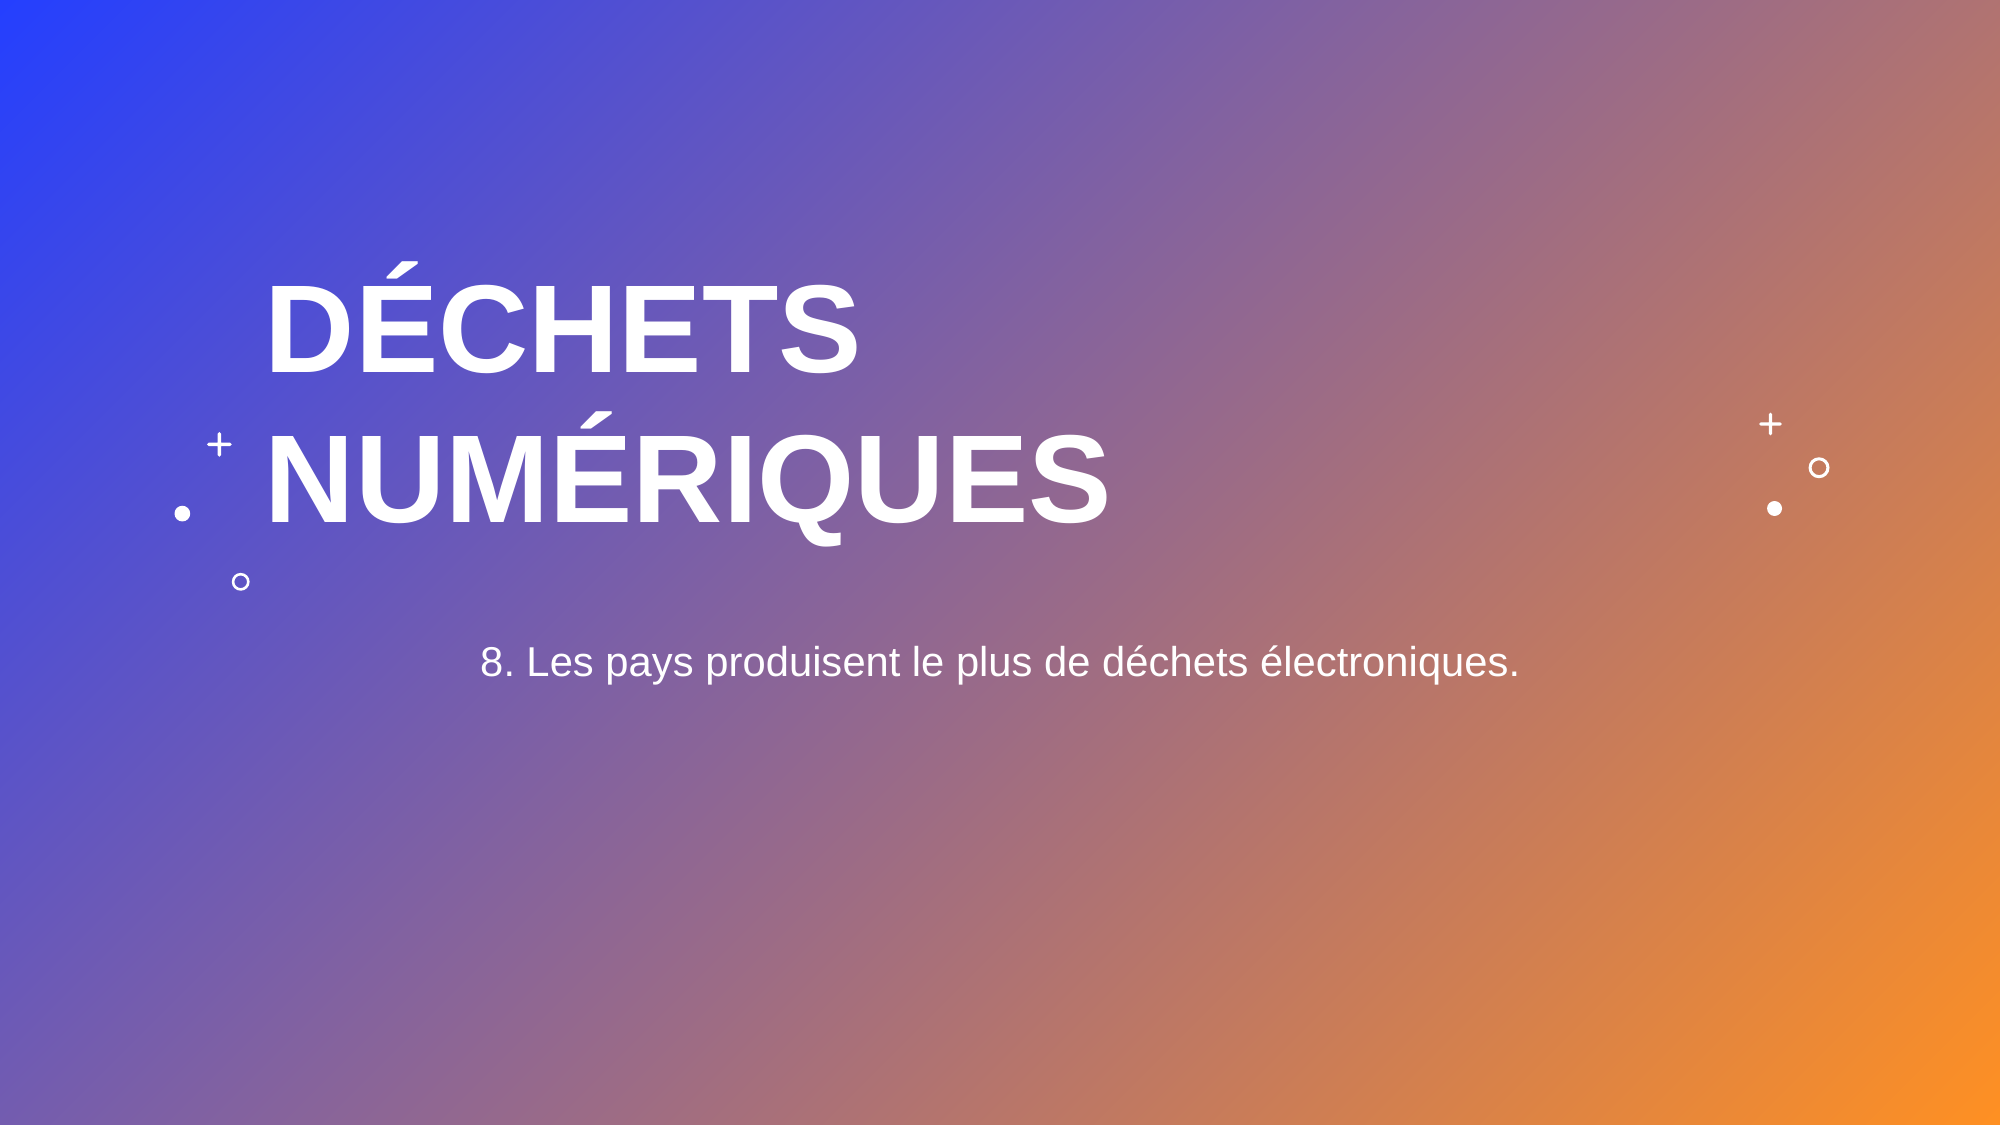

# DÉCHETS NUMÉRIQUES

8. Les pays produisent le plus de déchets électroniques.